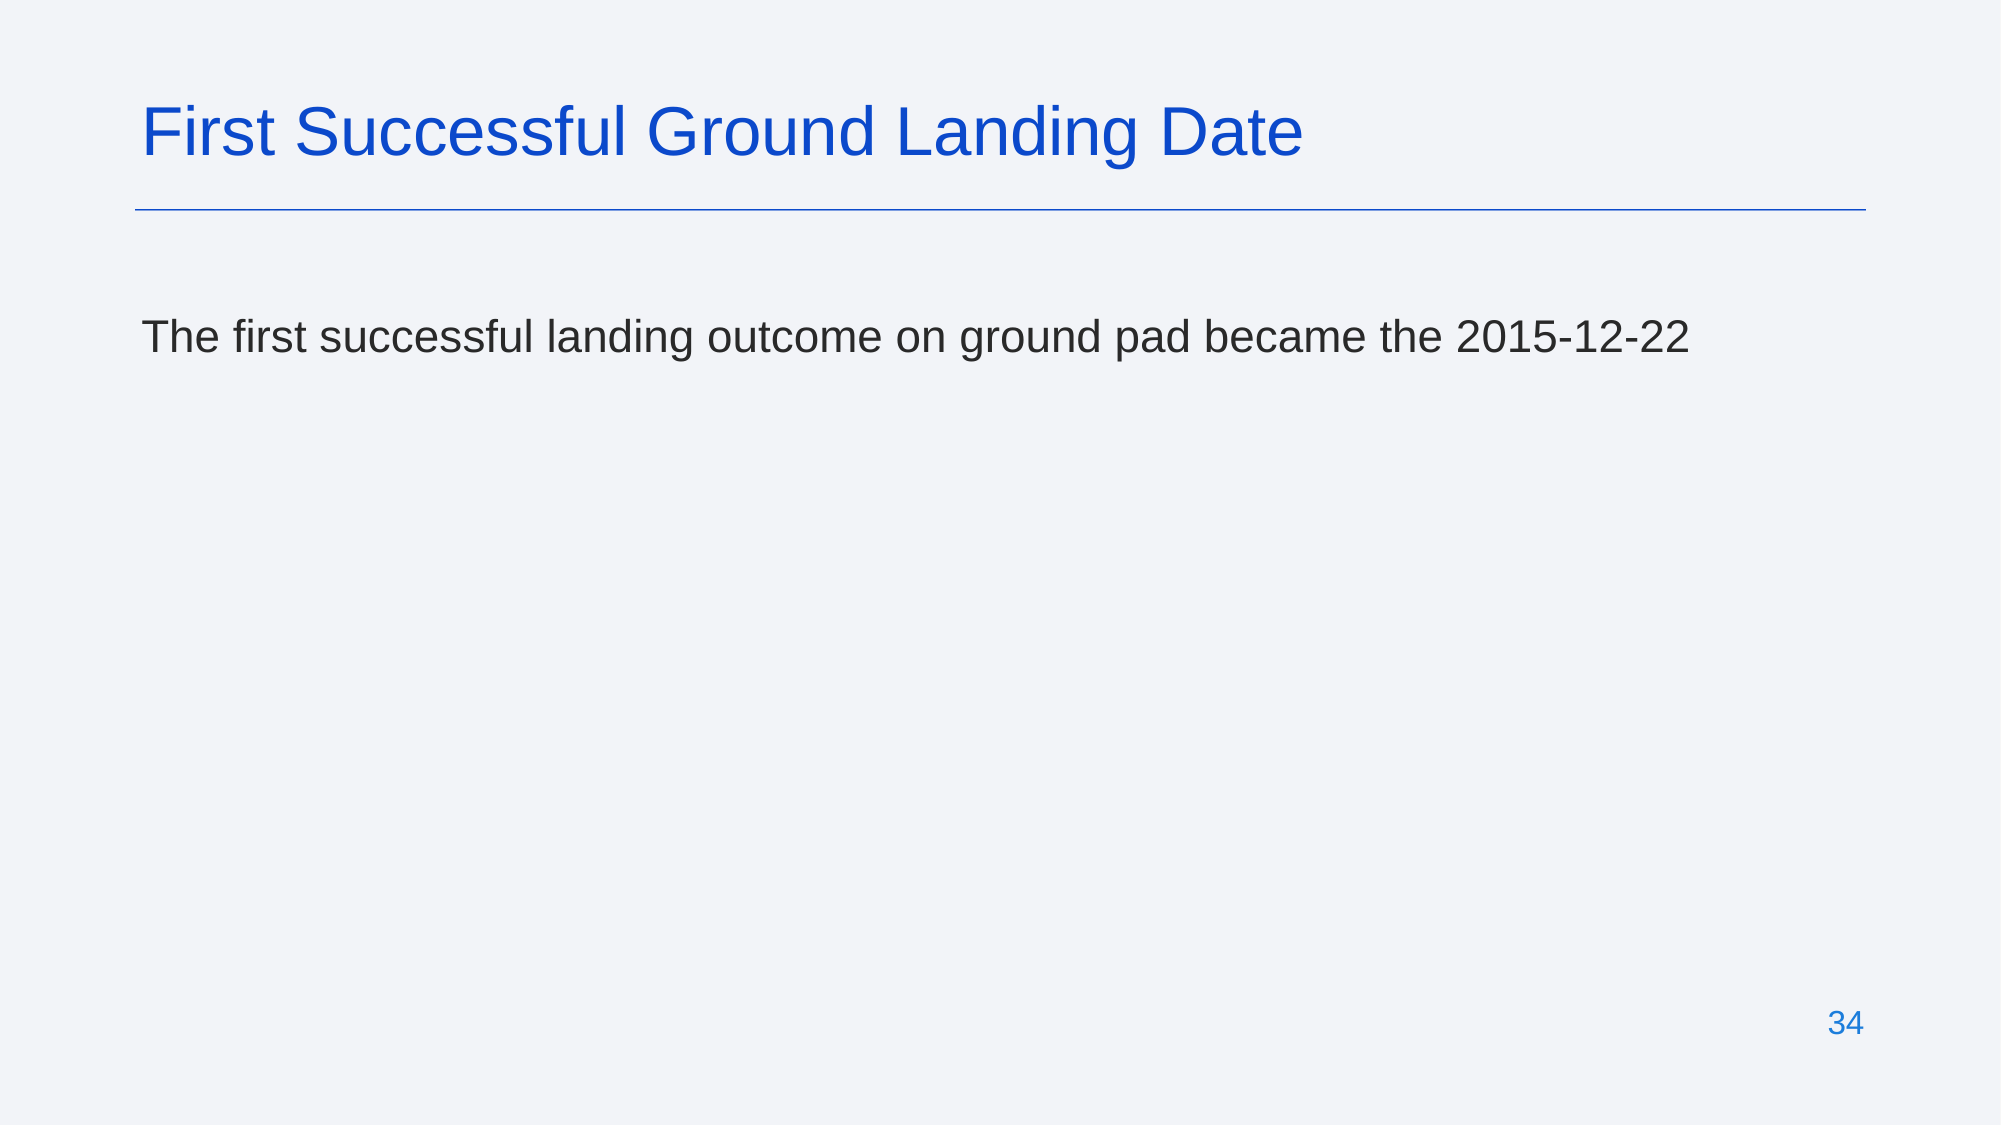

First Successful Ground Landing Date
The first successful landing outcome on ground pad became the 2015-12-22
34